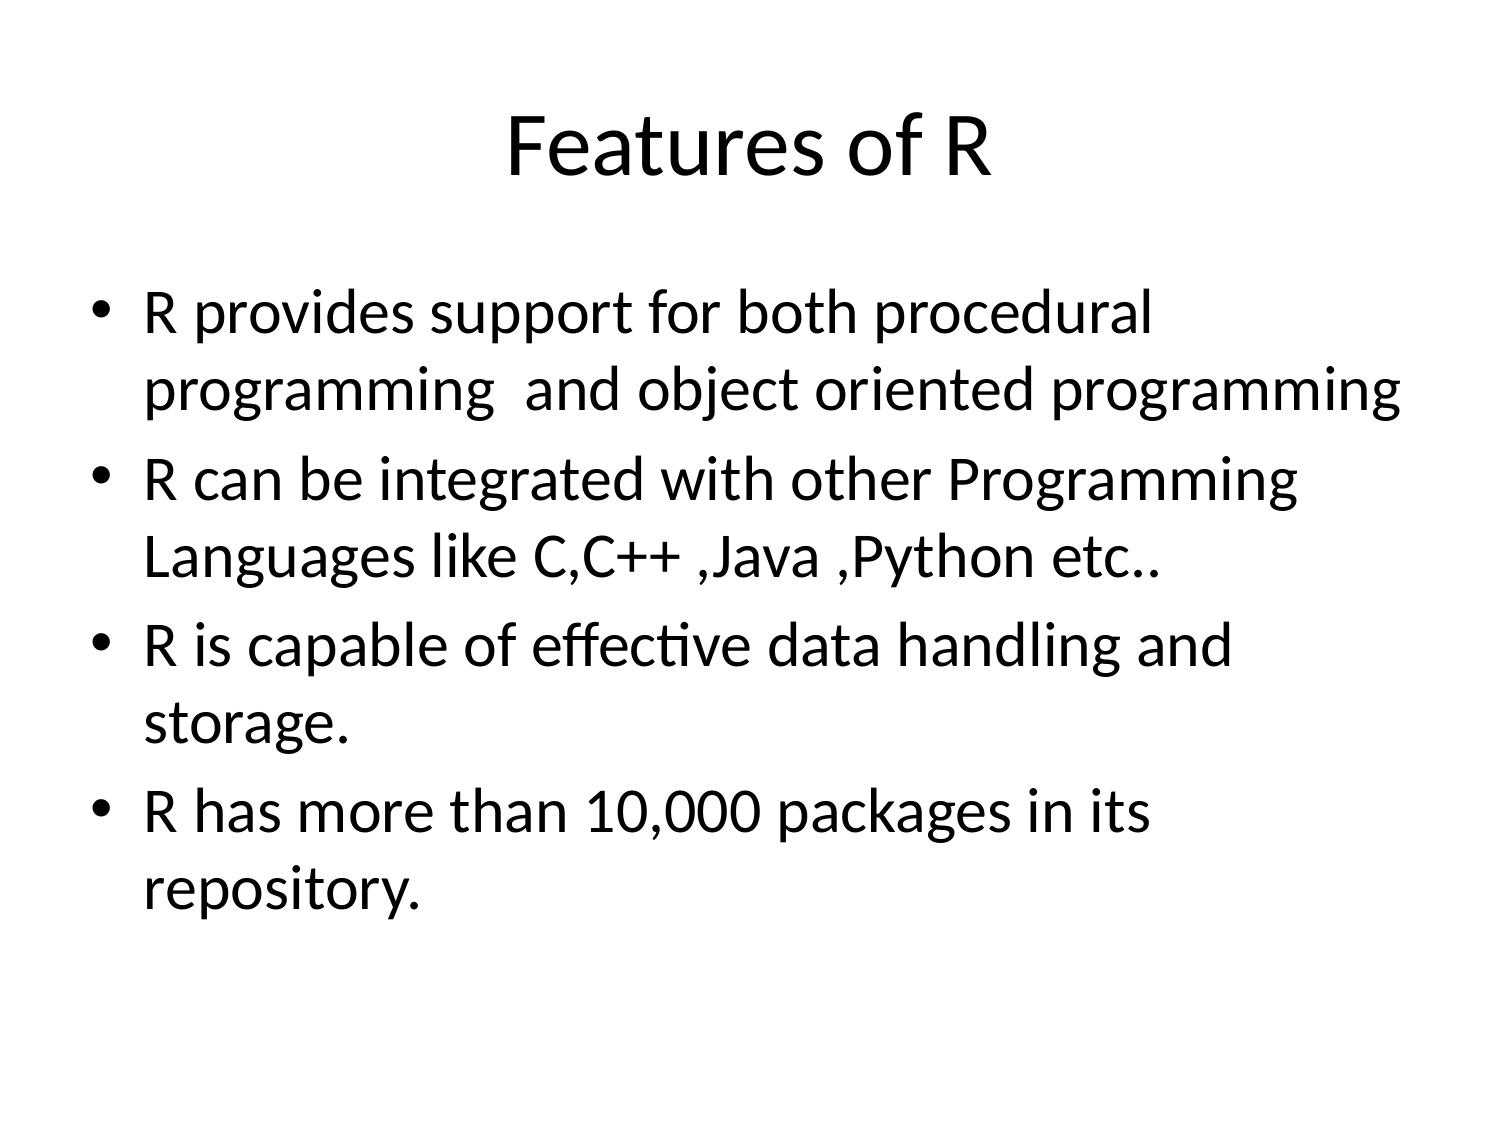

# Features of R
R provides support for both procedural programming  and object oriented programming
R can be integrated with other Programming Languages like C,C++ ,Java ,Python etc..
R is capable of effective data handling and storage.
R has more than 10,000 packages in its repository.